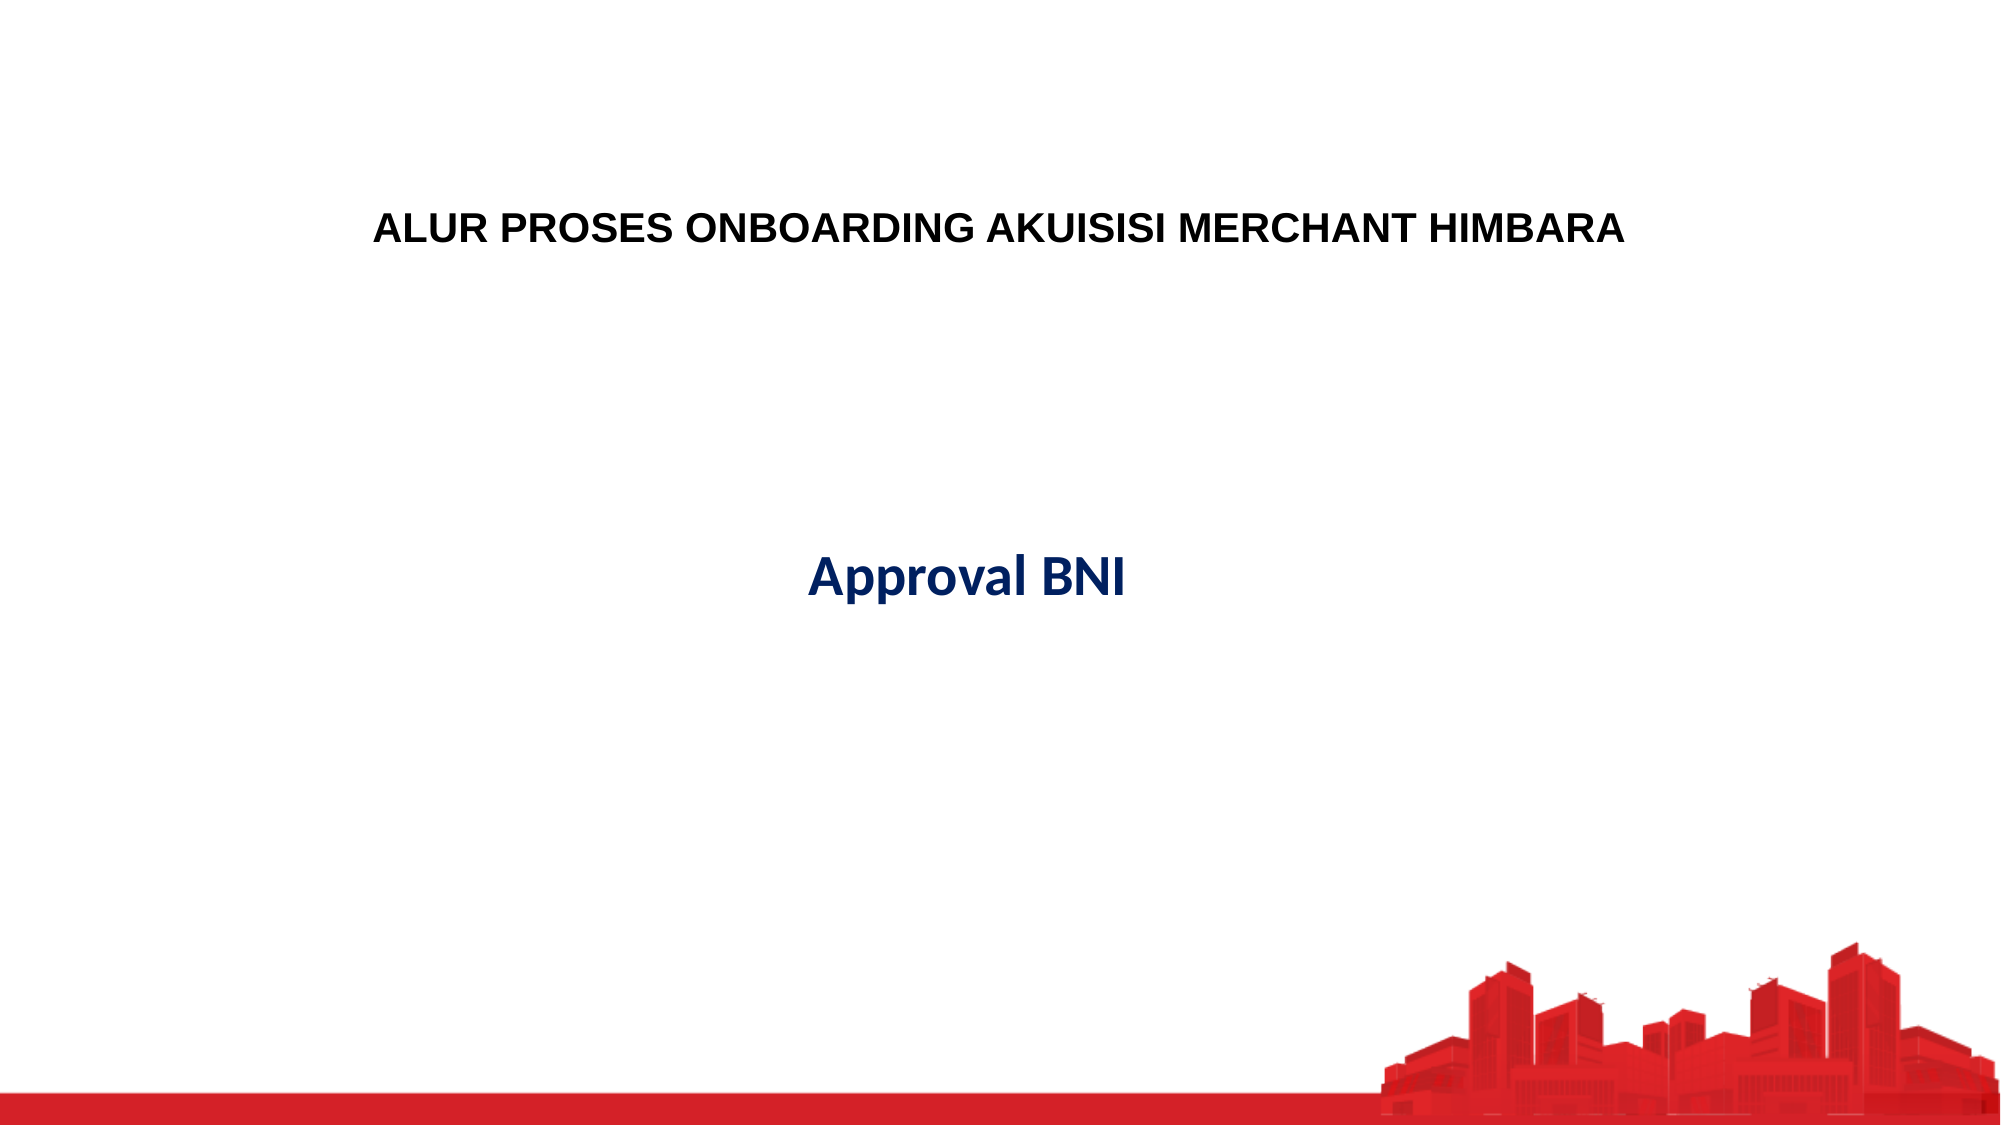

ALUR PROSES ONBOARDING AKUISISI MERCHANT HIMBARA
Approval BNI